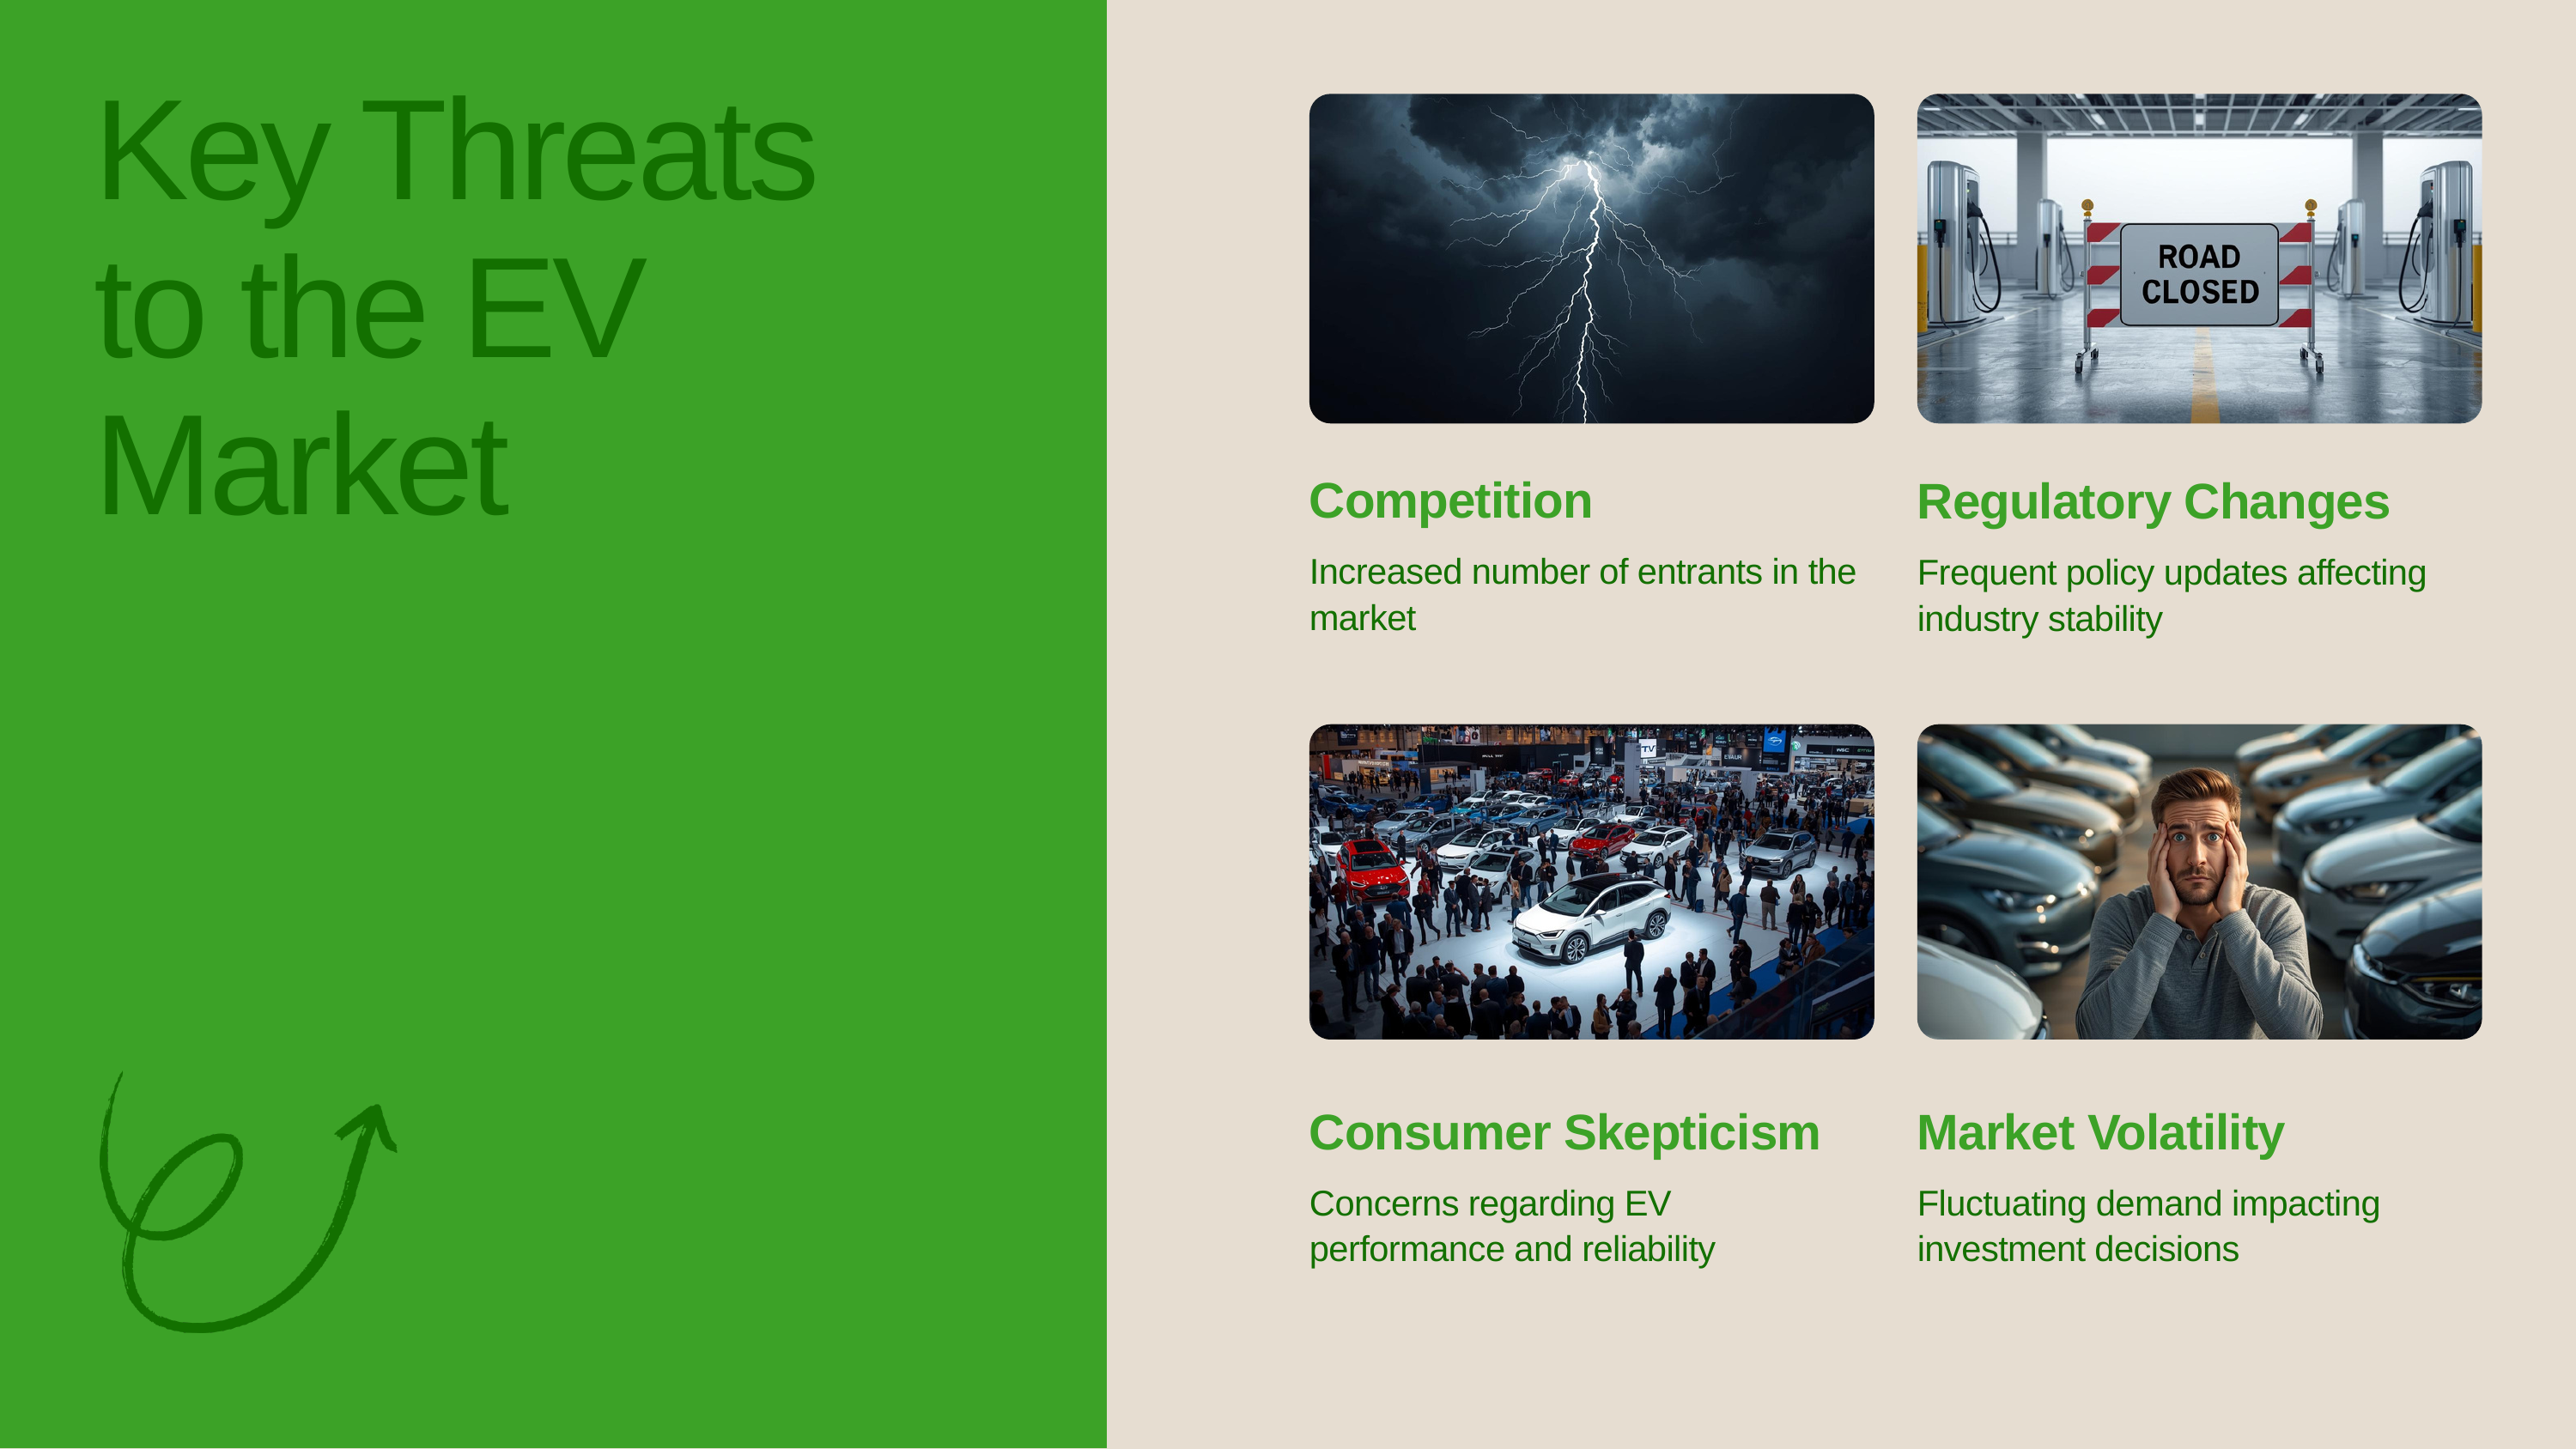

Key Threats to the EV Market

Competition
Increased number of entrants in the market
Regulatory Changes
Frequent policy updates affecting industry stability

Consumer Skepticism
Concerns regarding EV performance and reliability
Market Volatility
Fluctuating demand impacting investment decisions